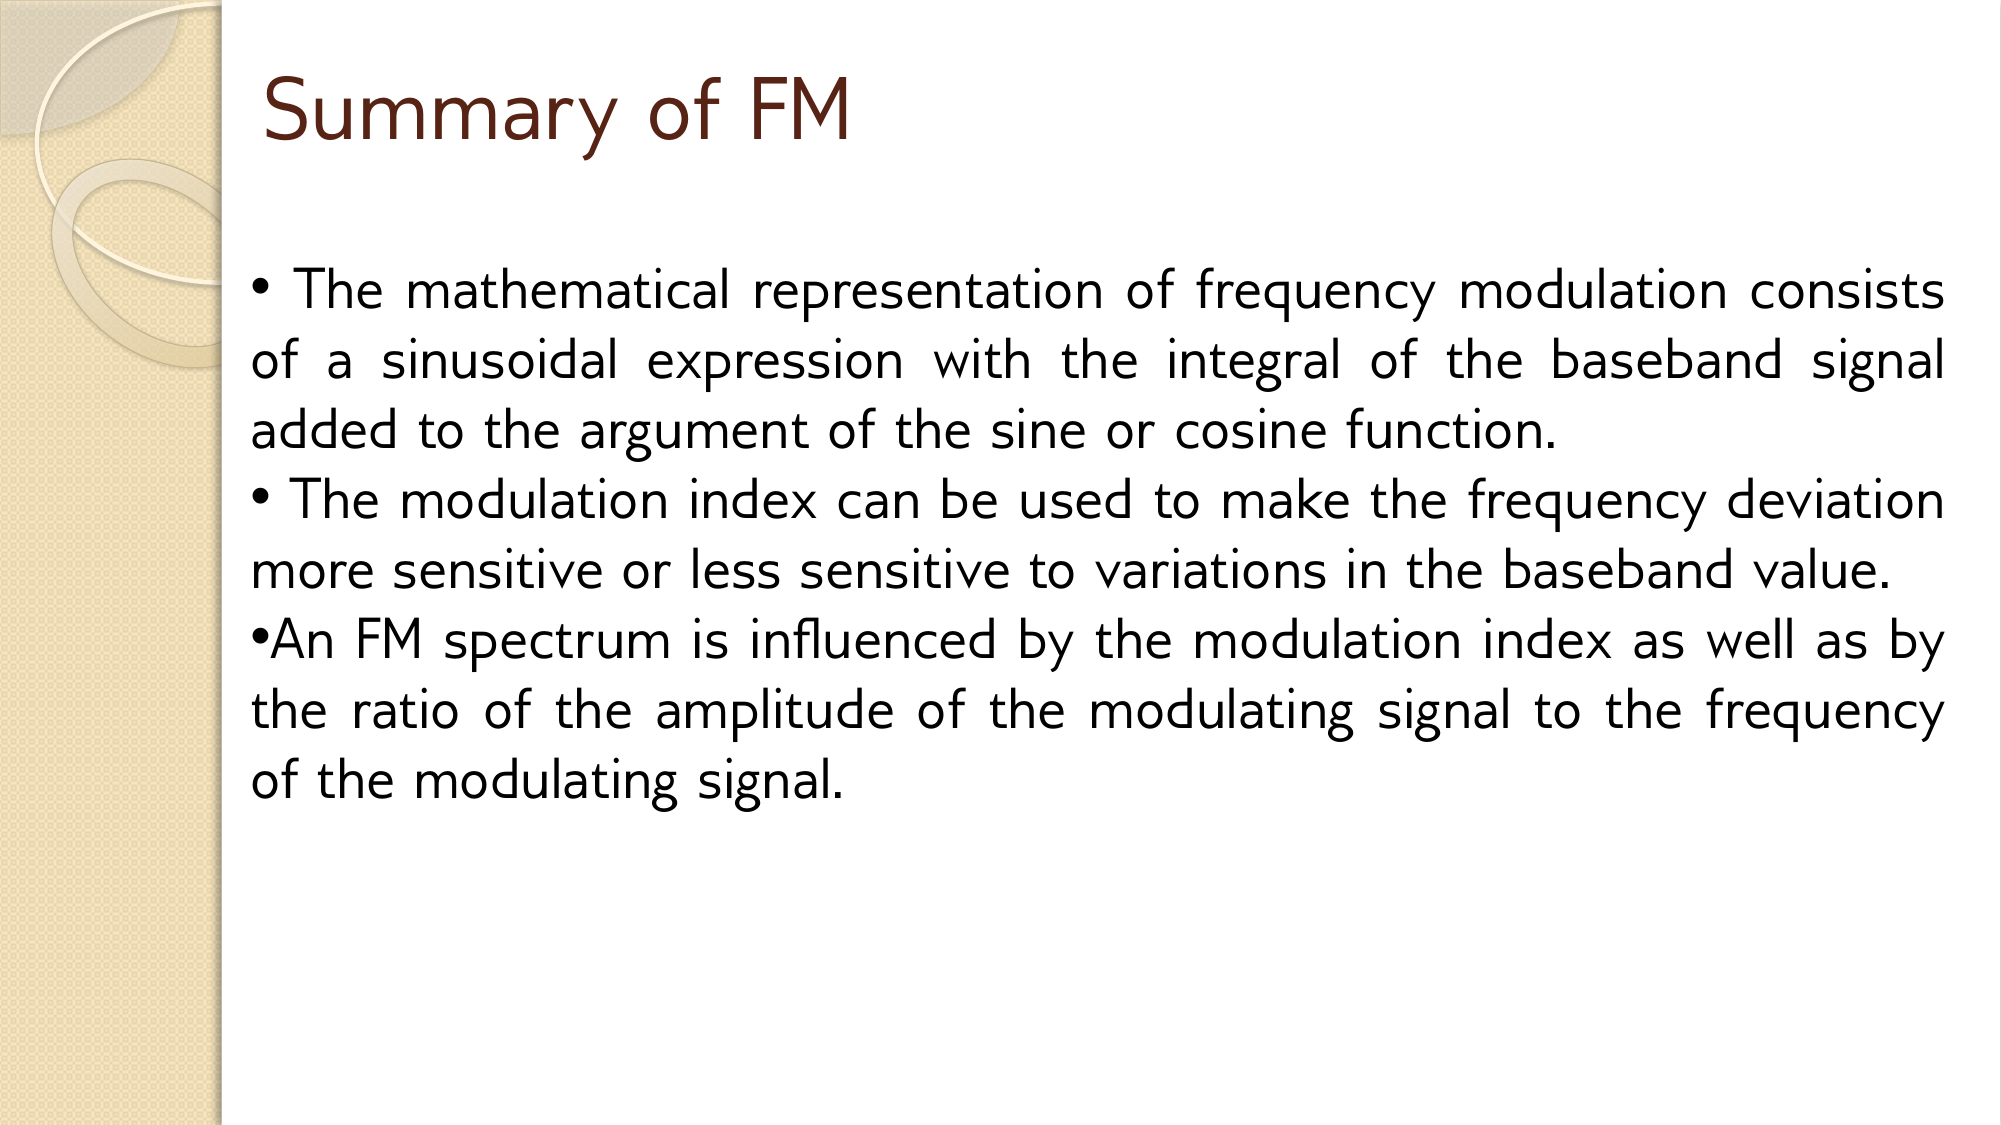

# Summary of FM
 The mathematical representation of frequency modulation consists of a sinusoidal expression with the integral of the baseband signal added to the argument of the sine or cosine function.
 The modulation index can be used to make the frequency deviation more sensitive or less sensitive to variations in the baseband value.
An FM spectrum is influenced by the modulation index as well as by the ratio of the amplitude of the modulating signal to the frequency of the modulating signal.